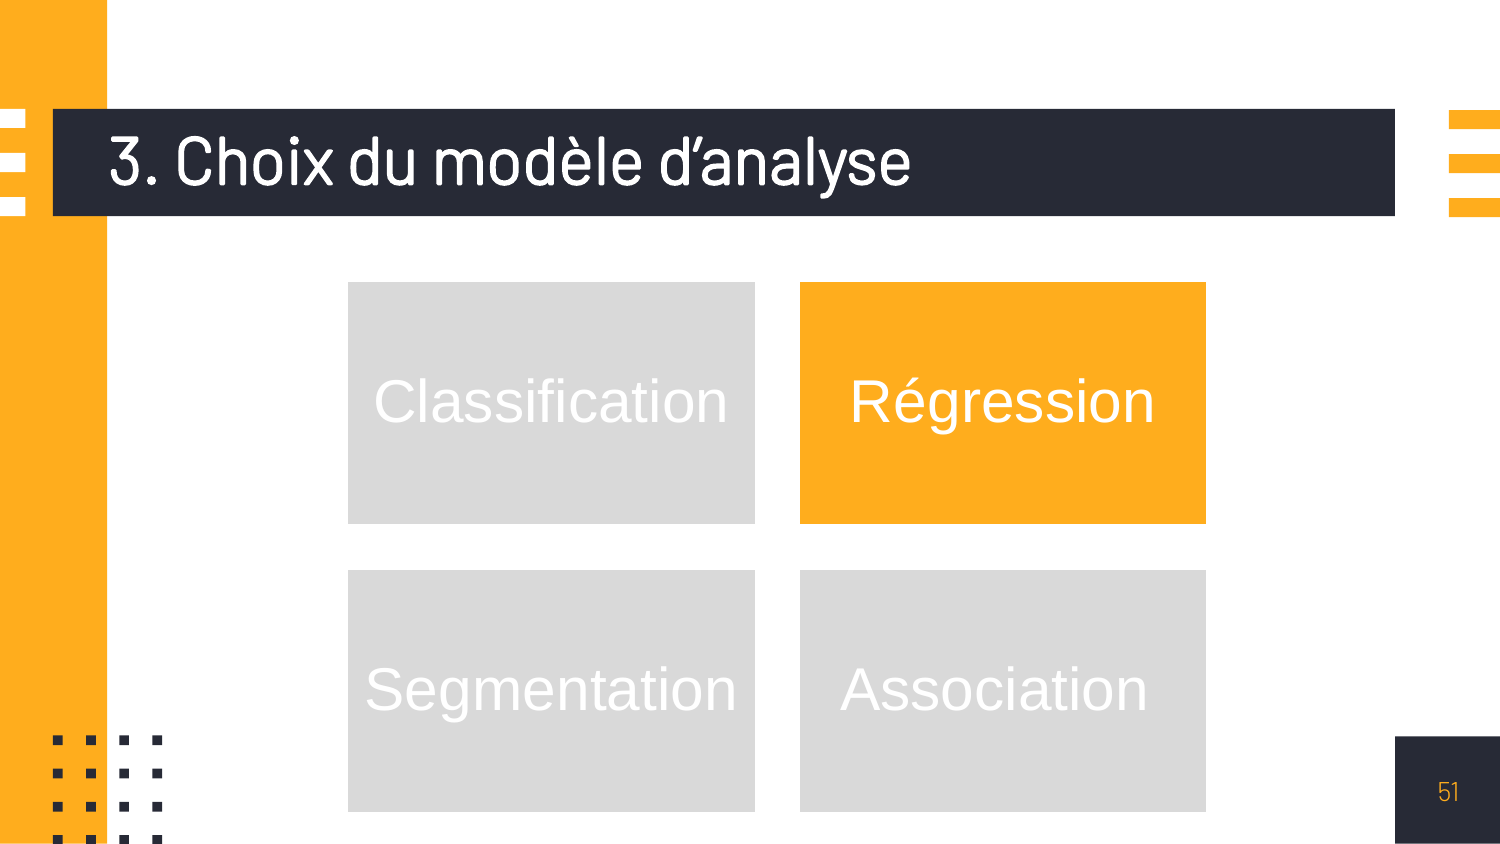

# 3. Choix du modèle d’analyse
Classification
Régression
Segmentation
Association
51